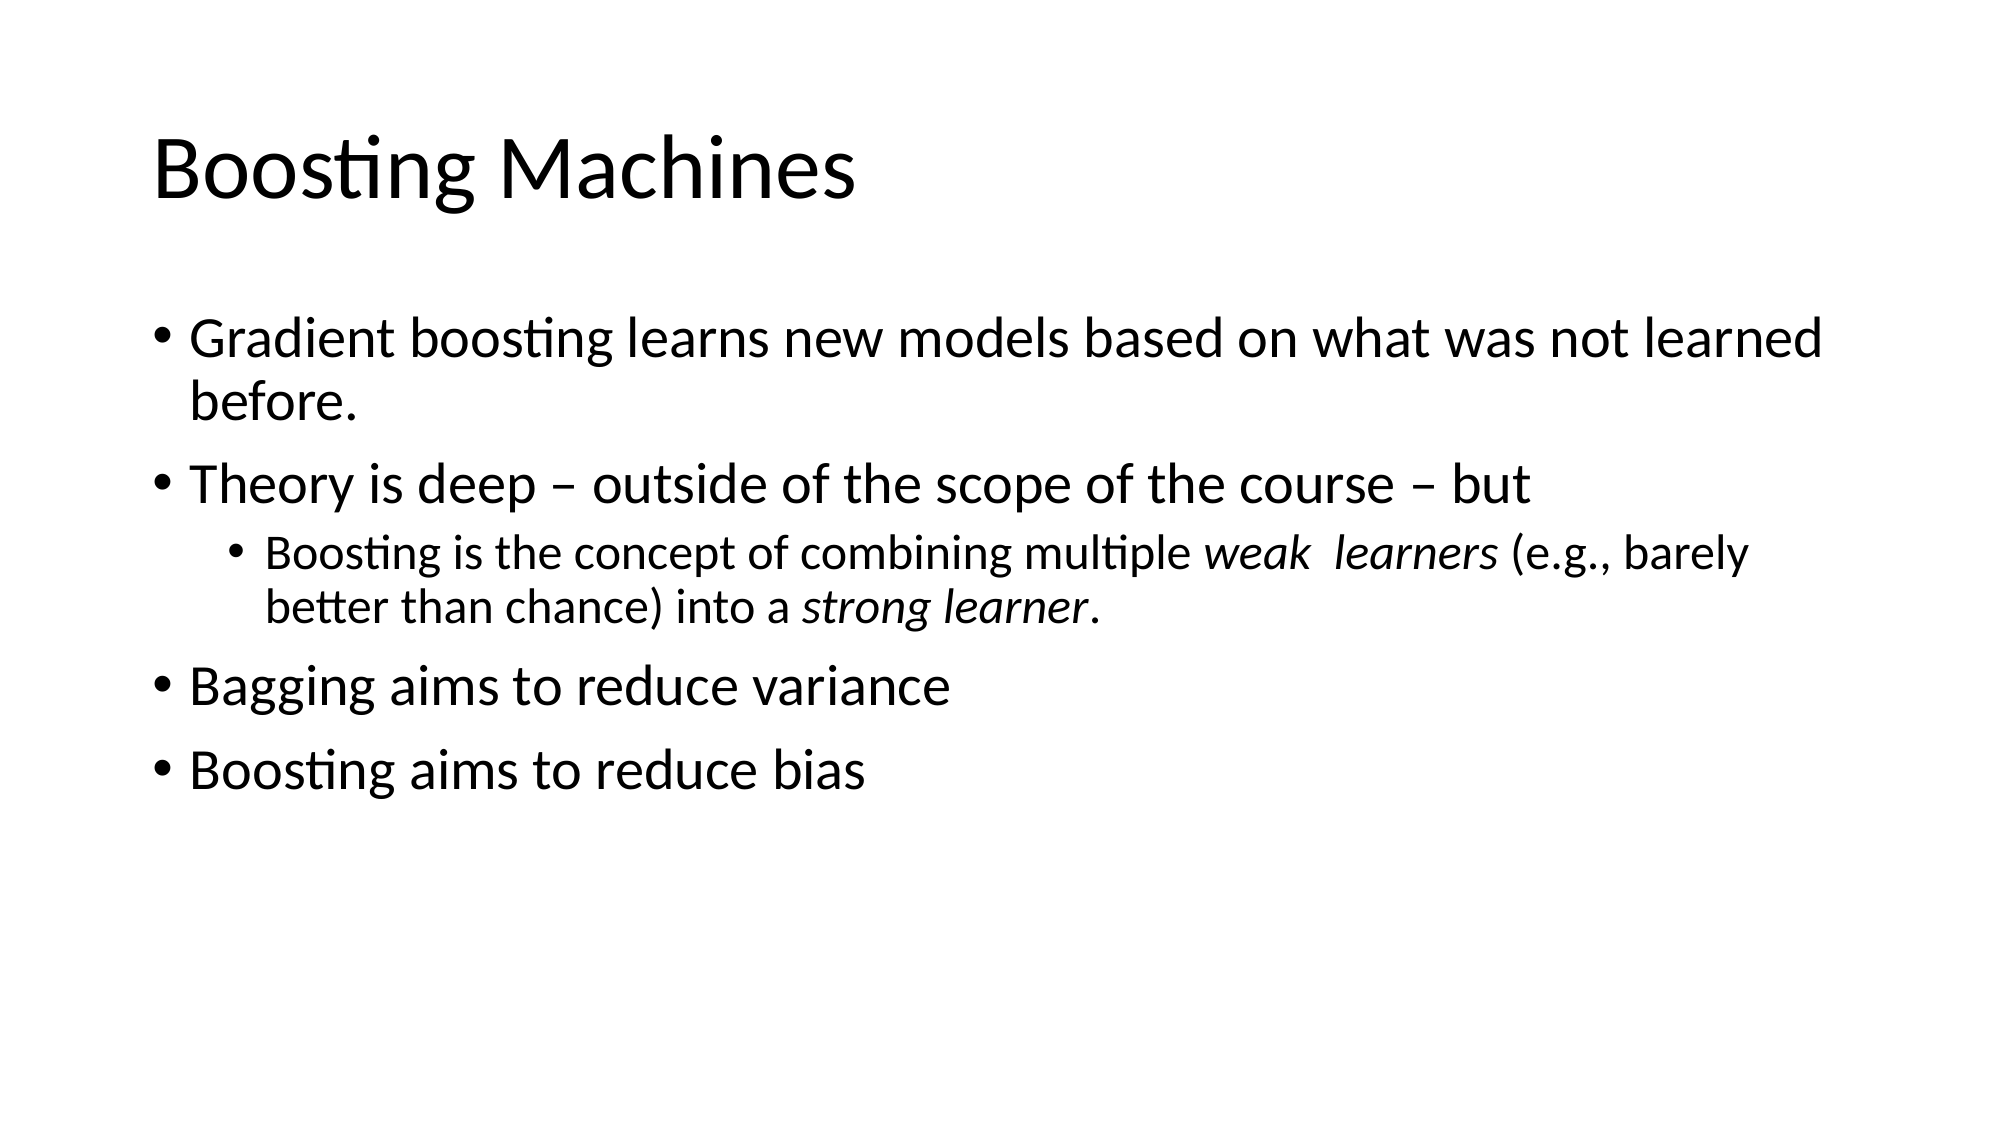

# Boosting Machines
Gradient boosting learns new models based on what was not learned before.
Theory is deep – outside of the scope of the course – but
Boosting is the concept of combining multiple weak  learners (e.g., barely better than chance) into a strong learner.
Bagging aims to reduce variance
Boosting aims to reduce bias